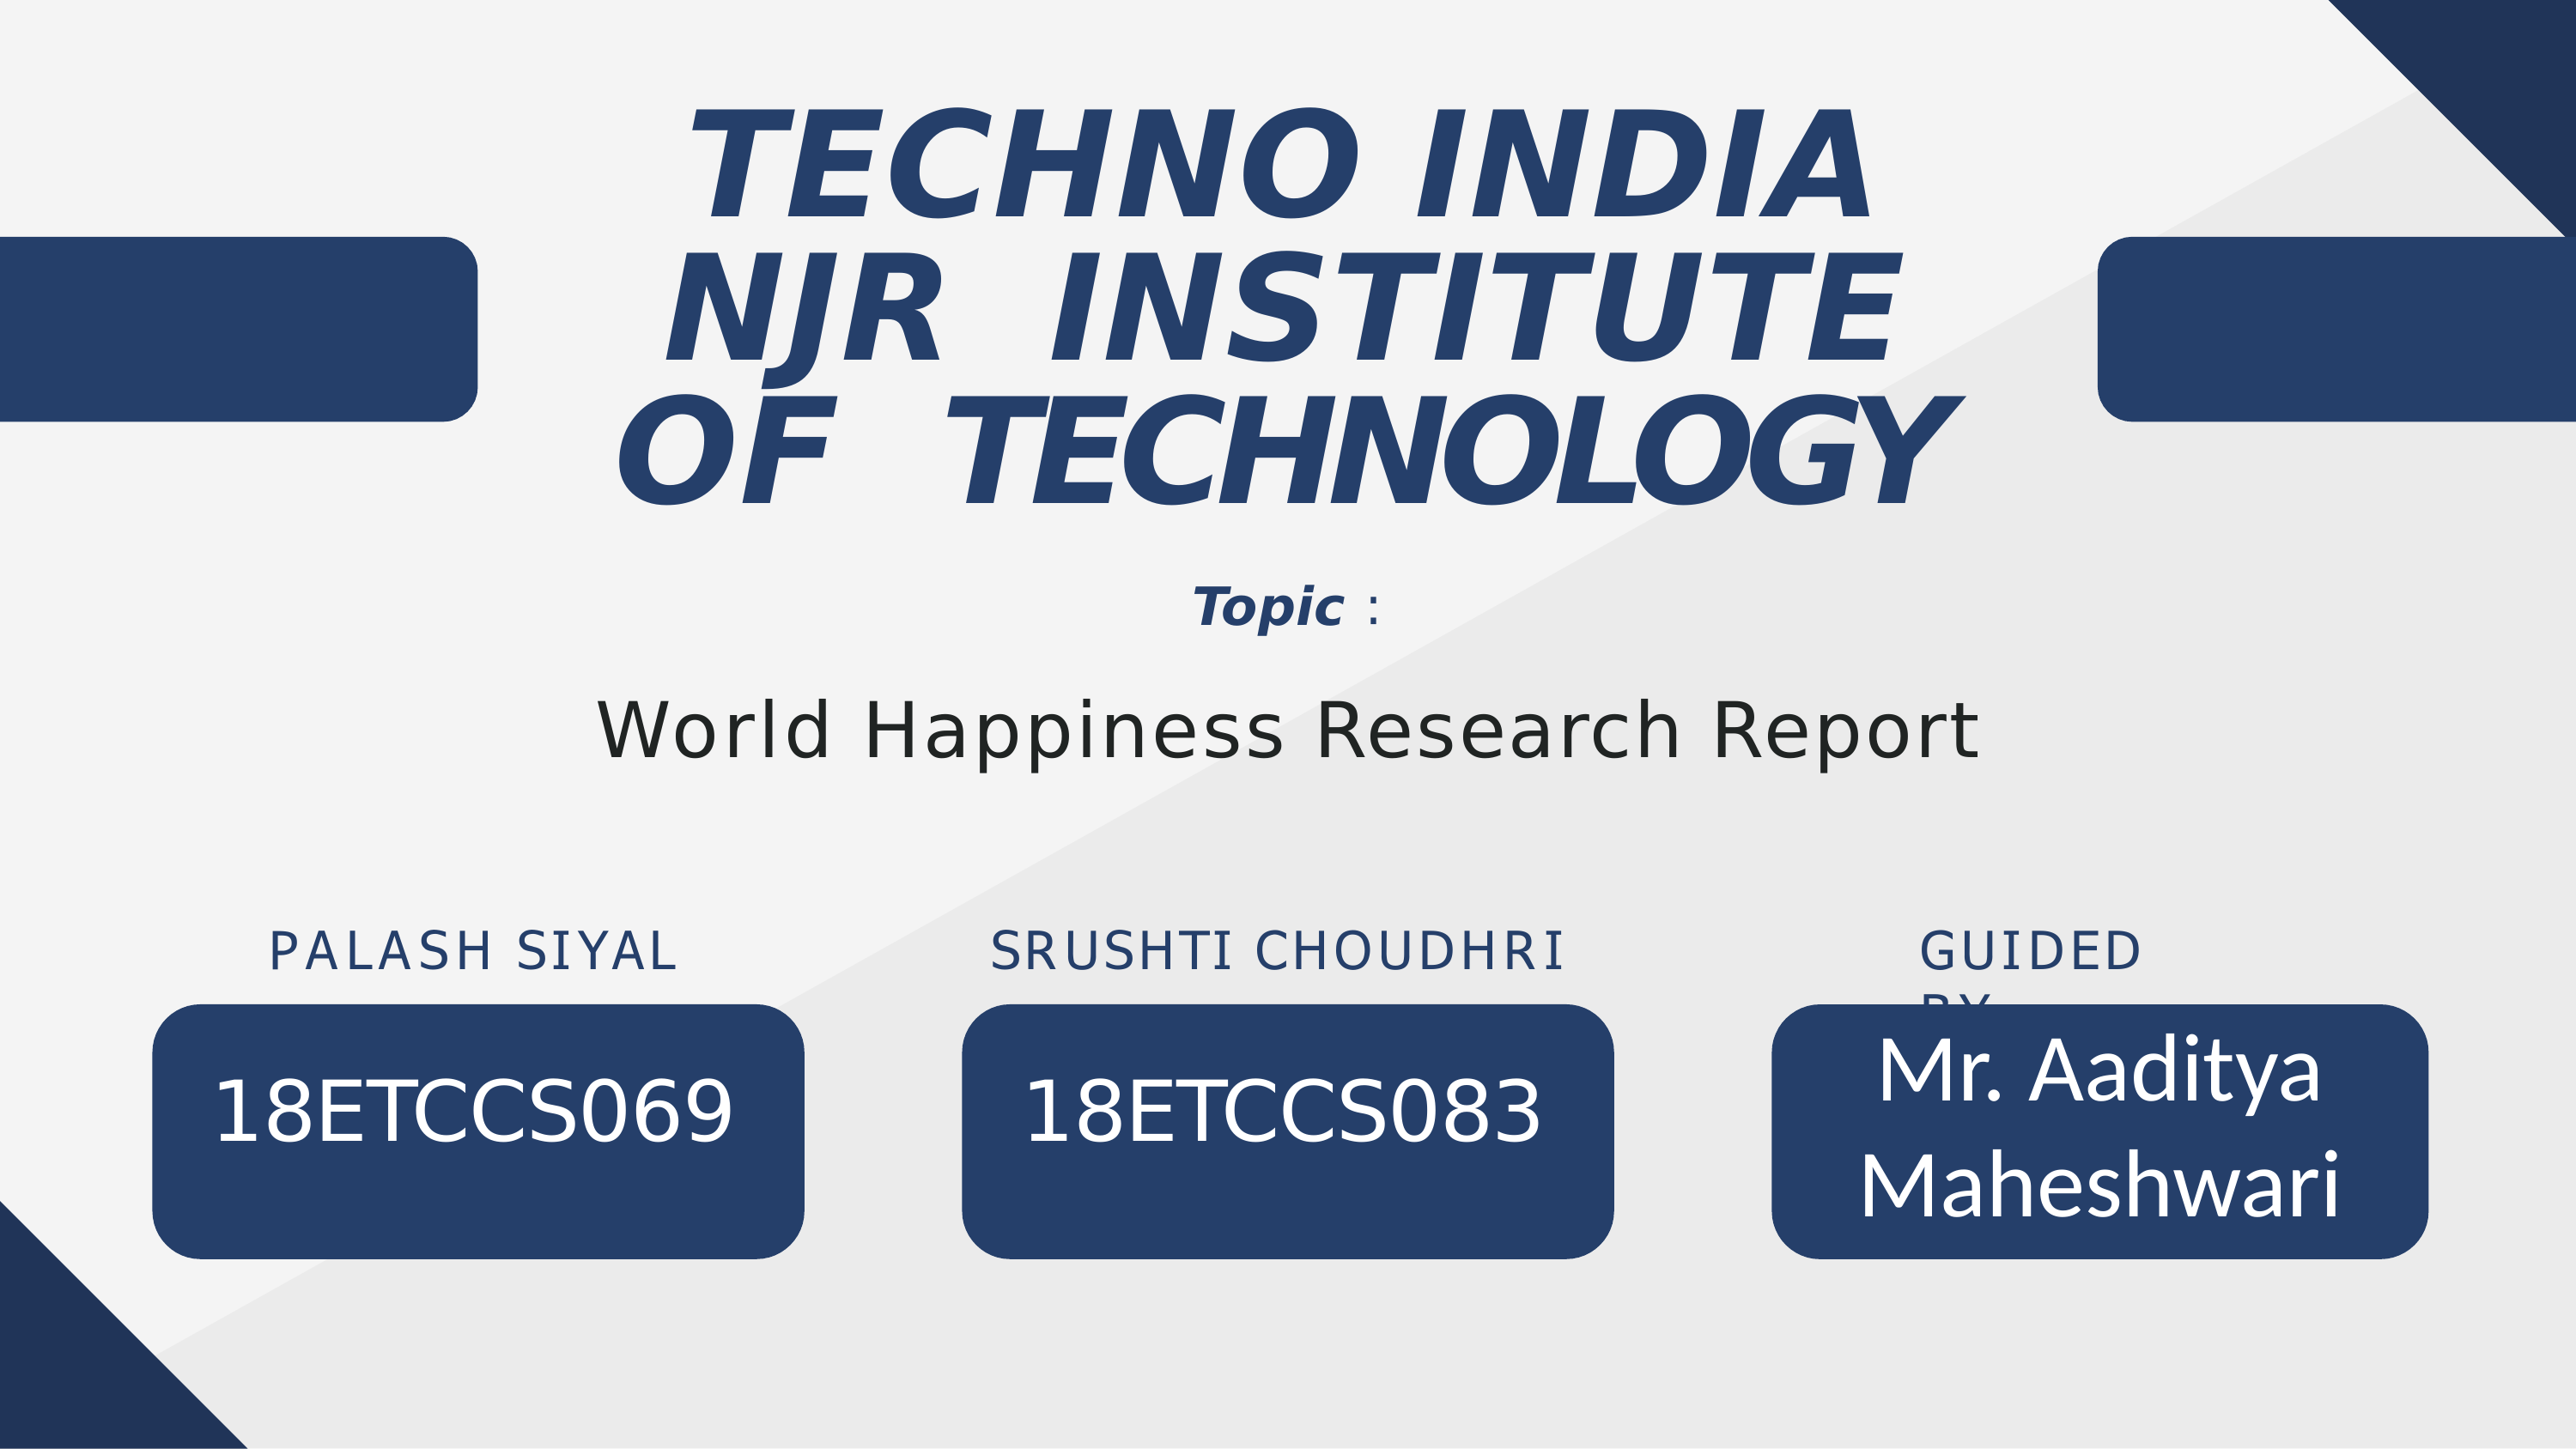

# TECHNO INDIA NJR  INSTITUTE OF  TECHNOLOGY
Topic :
World Happiness Research Report
PALASH SIYAL
SRUSHTI CHOUDHRI
GUIDED BY :
Mr. Aaditya Maheshwari
18ETCCS069
18ETCCS083